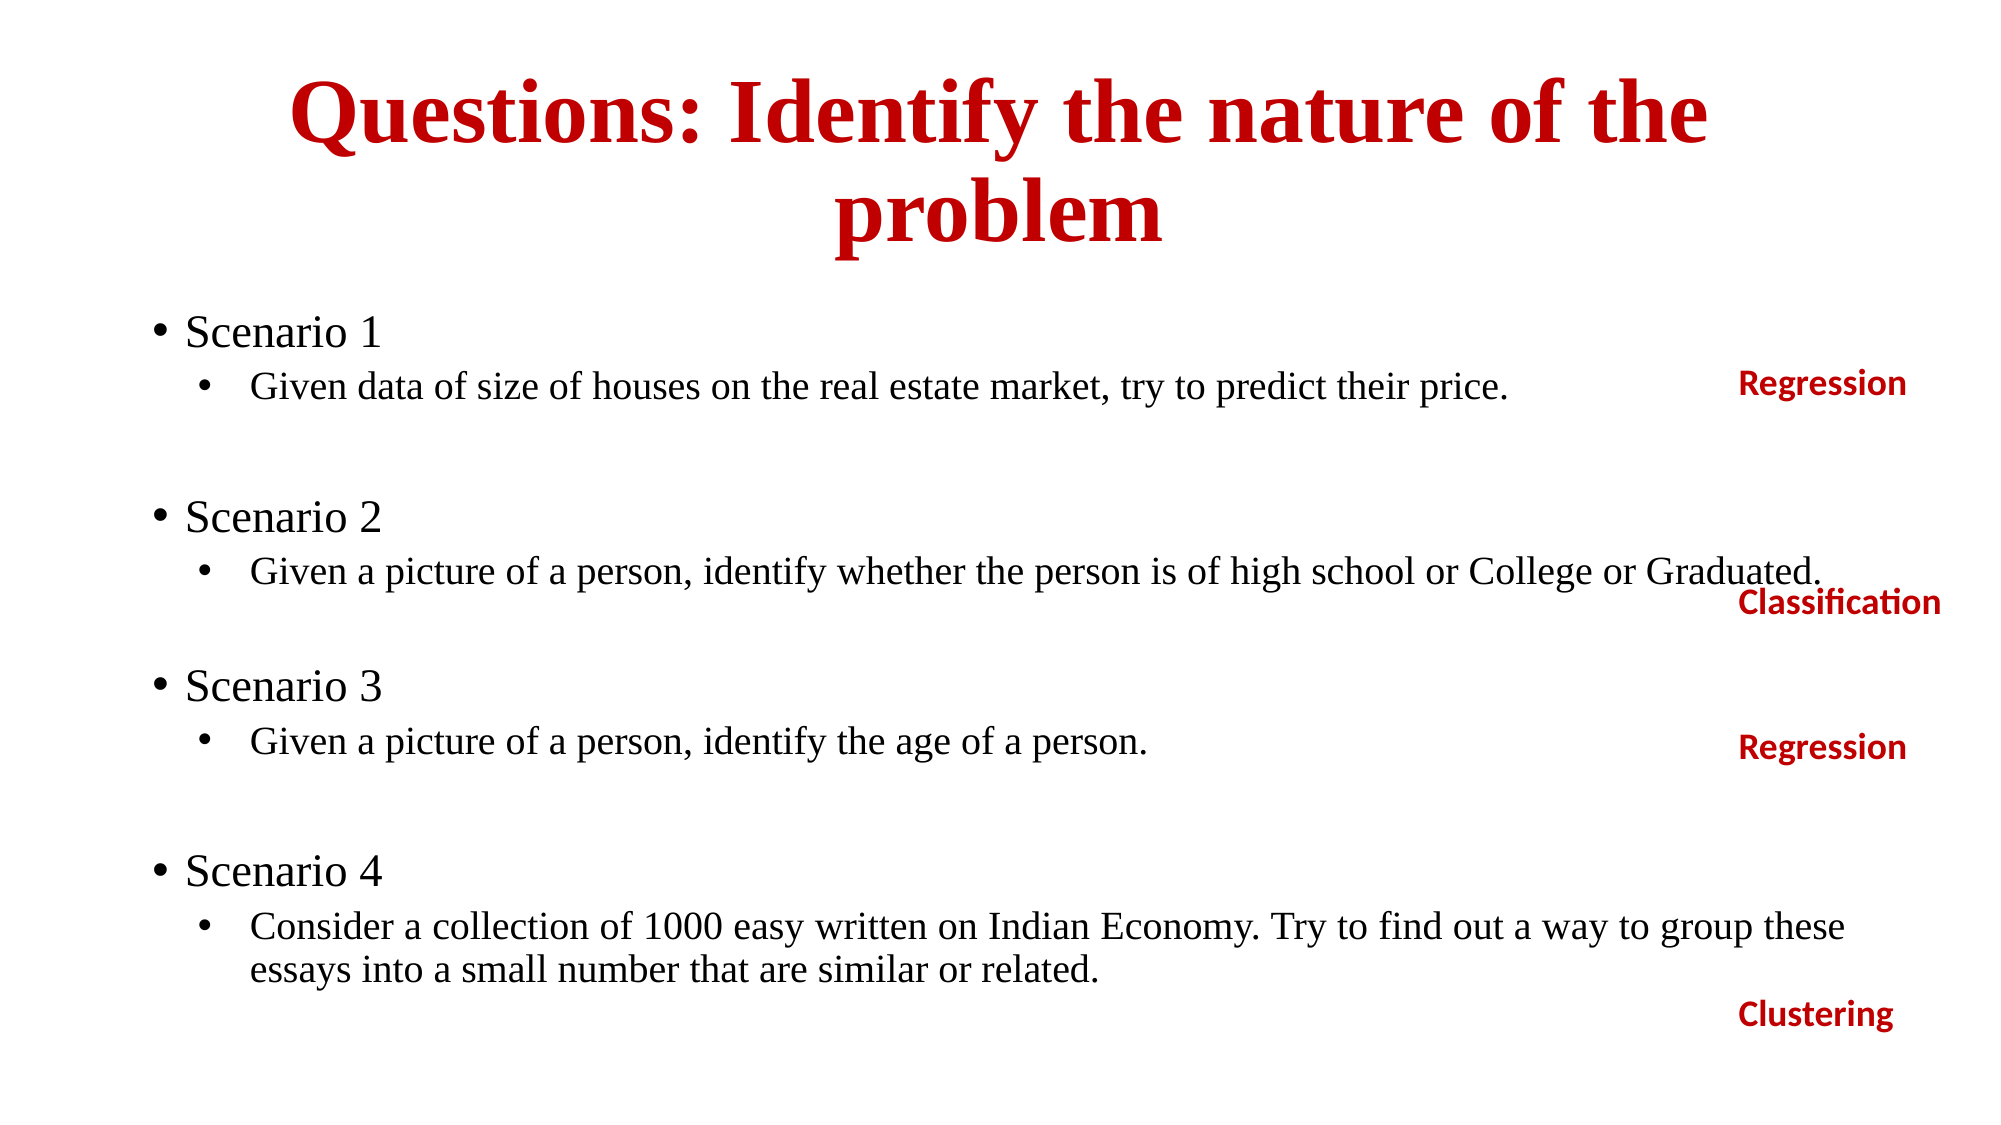

# Questions: Identify the nature of the problem
Scenario 1
Given data of size of houses on the real estate market, try to predict their price.

Scenario 2
Given a picture of a person, identify whether the person is of high school or College or Graduated.

Scenario 3
Given a picture of a person, identify the age of a person.

Scenario 4
Consider a collection of 1000 easy written on Indian Economy. Try to find out a way to group these essays into a small number that are similar or related.

Regression
Classification
Regression
Clustering